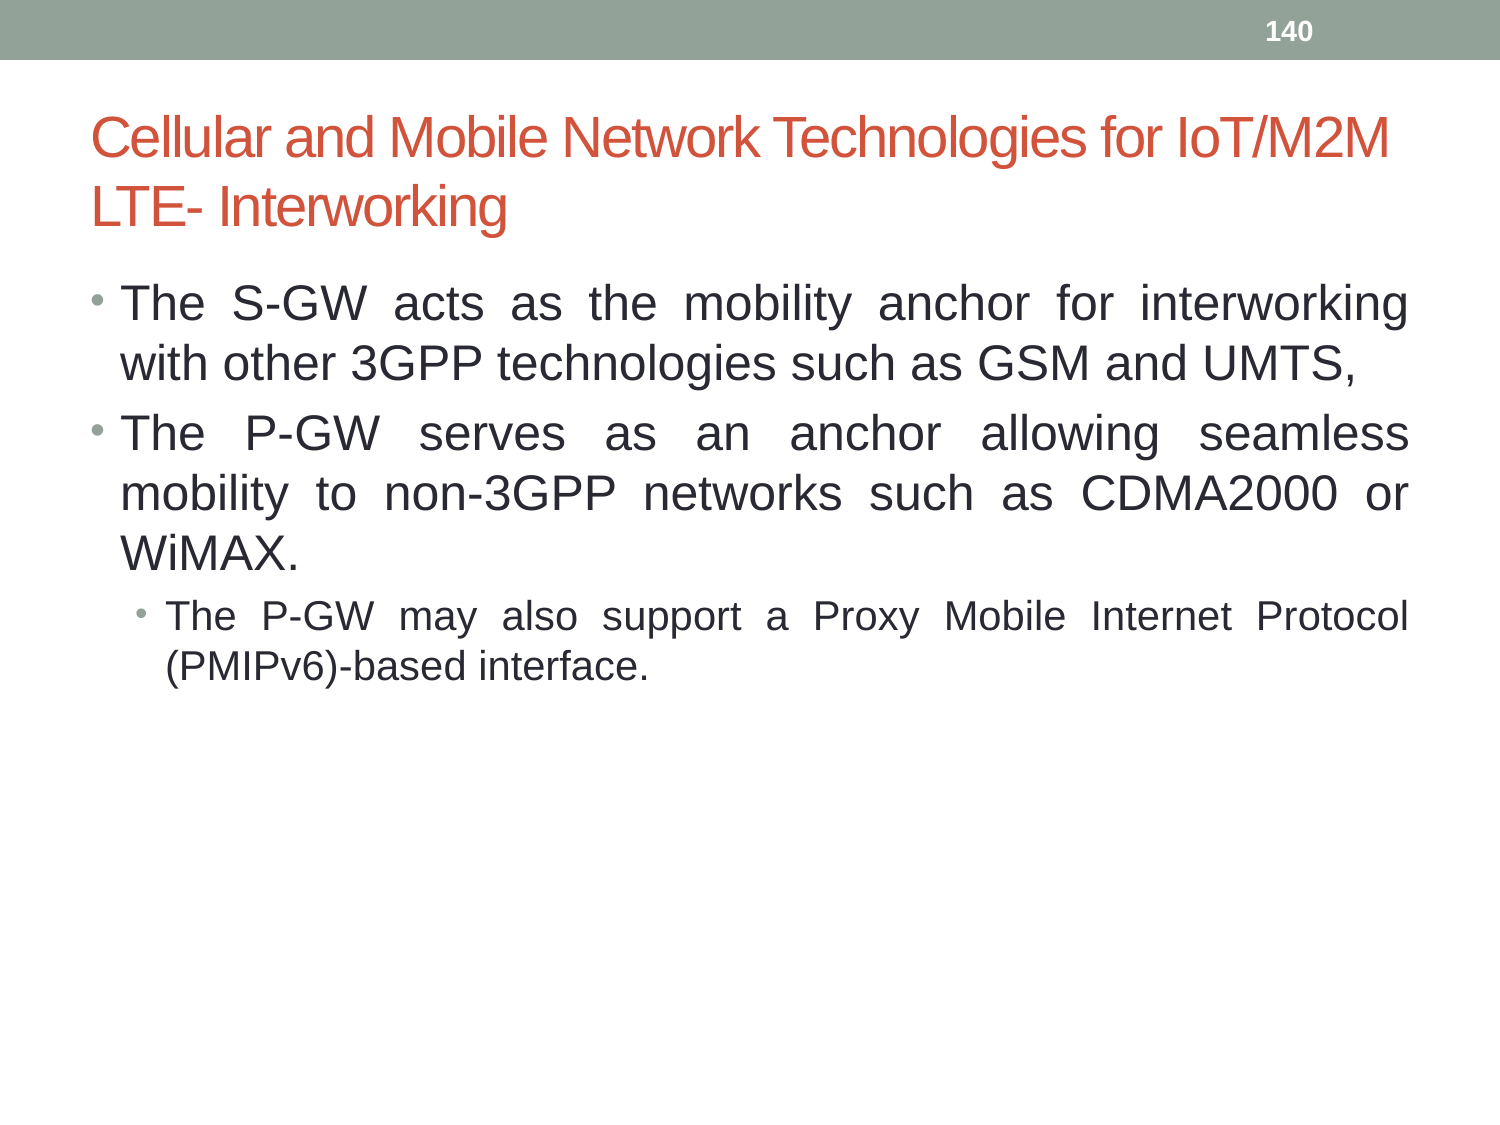

140
# Cellular and Mobile Network Technologies for IoT/M2M LTE- Interworking
The S-GW acts as the mobility anchor for interworking with other 3GPP technologies such as GSM and UMTS,
The P-GW serves as an anchor allowing seamless mobility to non-3GPP networks such as CDMA2000 or WiMAX.
The P-GW may also support a Proxy Mobile Internet Protocol (PMIPv6)-based interface.